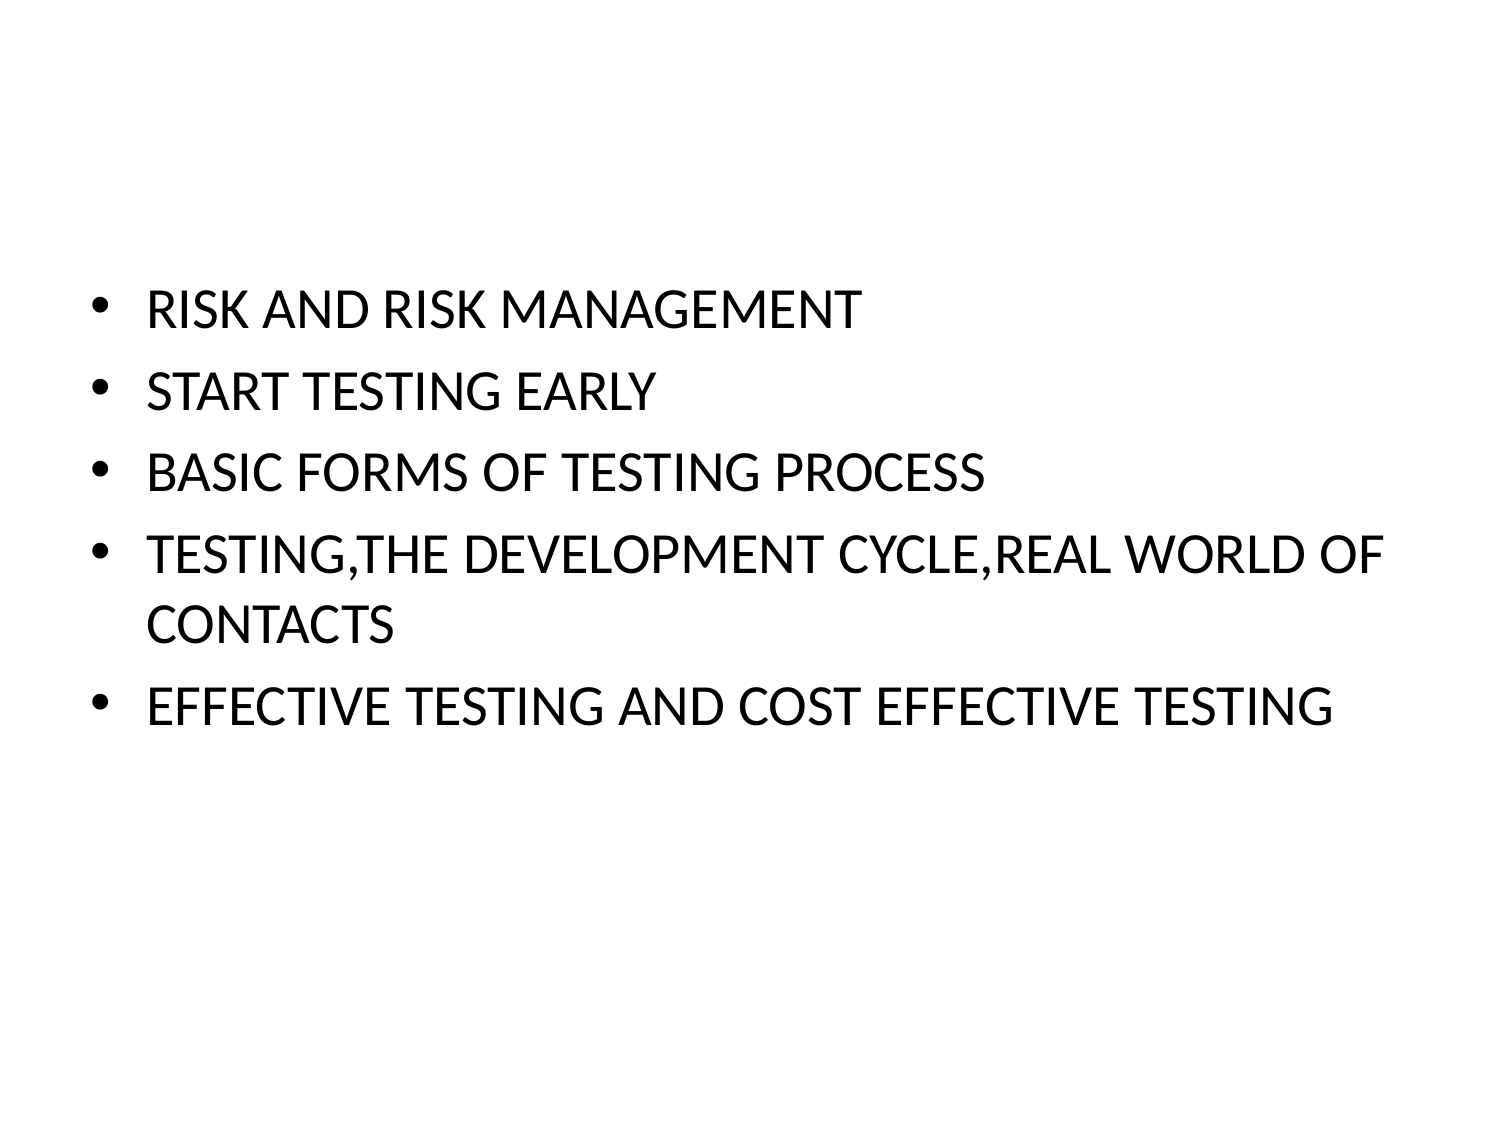

#
RISK AND RISK MANAGEMENT
START TESTING EARLY
BASIC FORMS OF TESTING PROCESS
TESTING,THE DEVELOPMENT CYCLE,REAL WORLD OF CONTACTS
EFFECTIVE TESTING AND COST EFFECTIVE TESTING